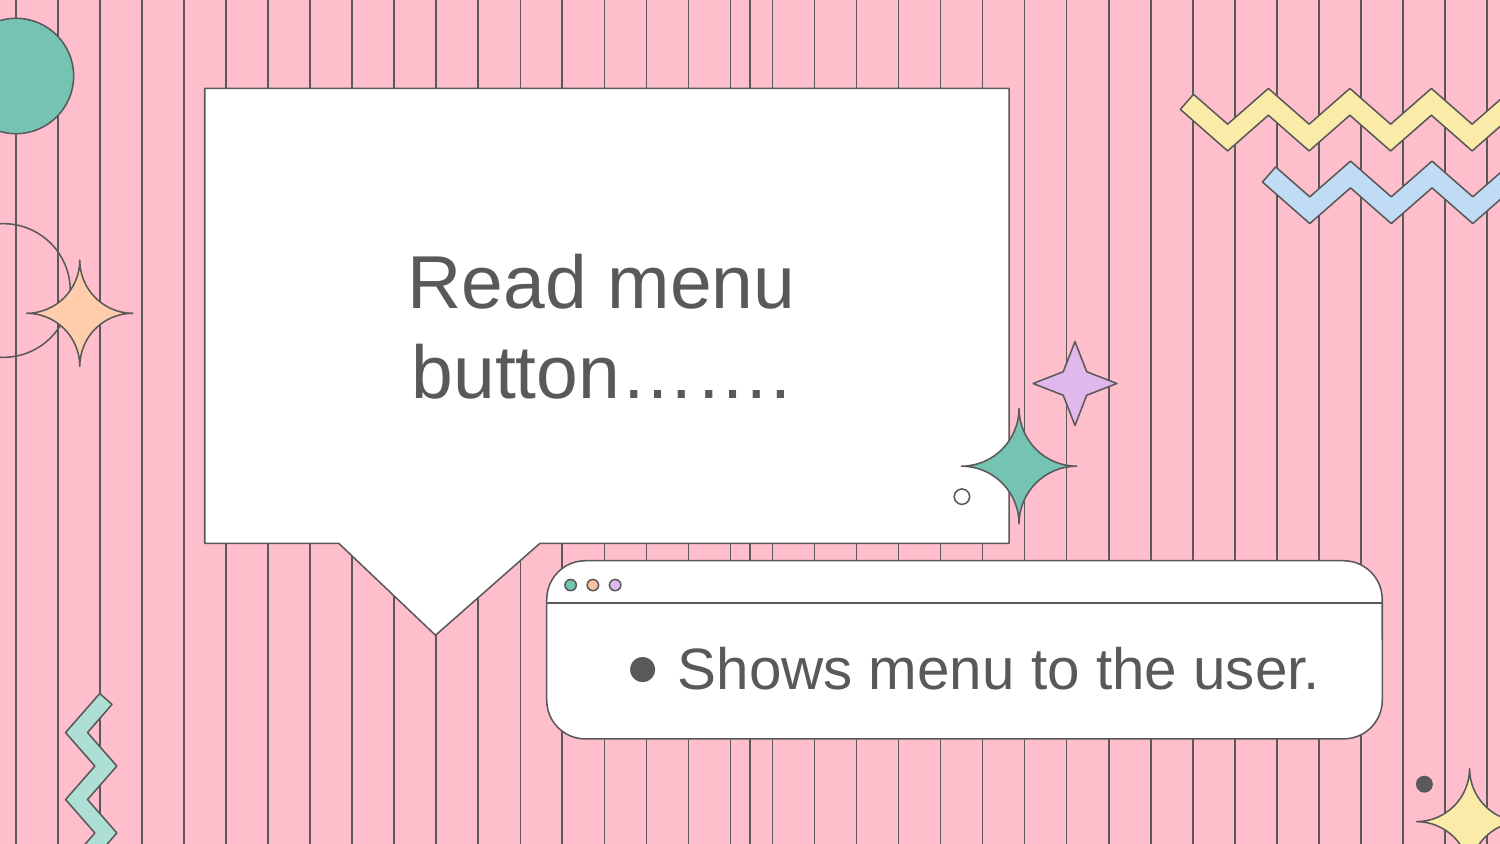

# Read menu button…….

Shows menu to the user.